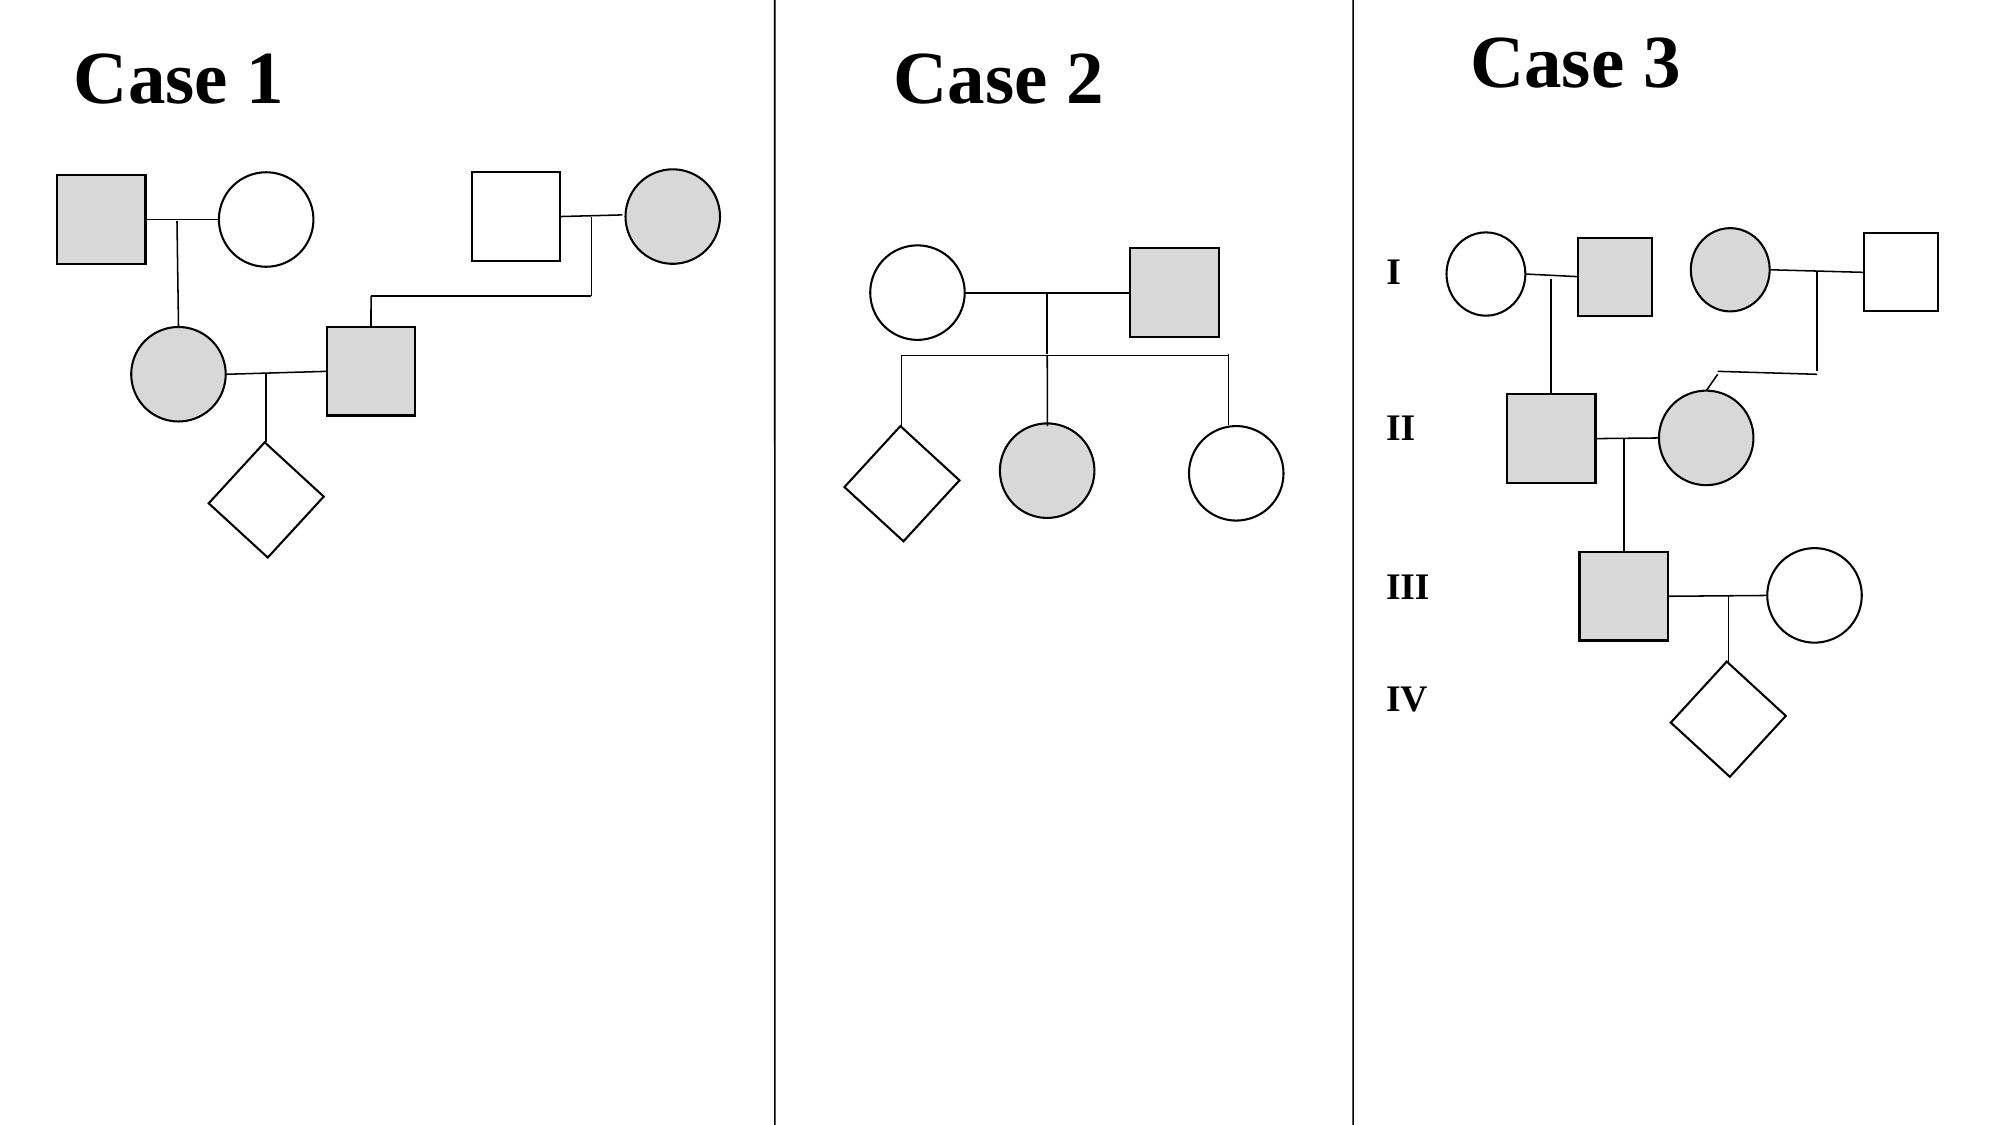

Case 3
Case 2
Case 1

I

II
III
IV